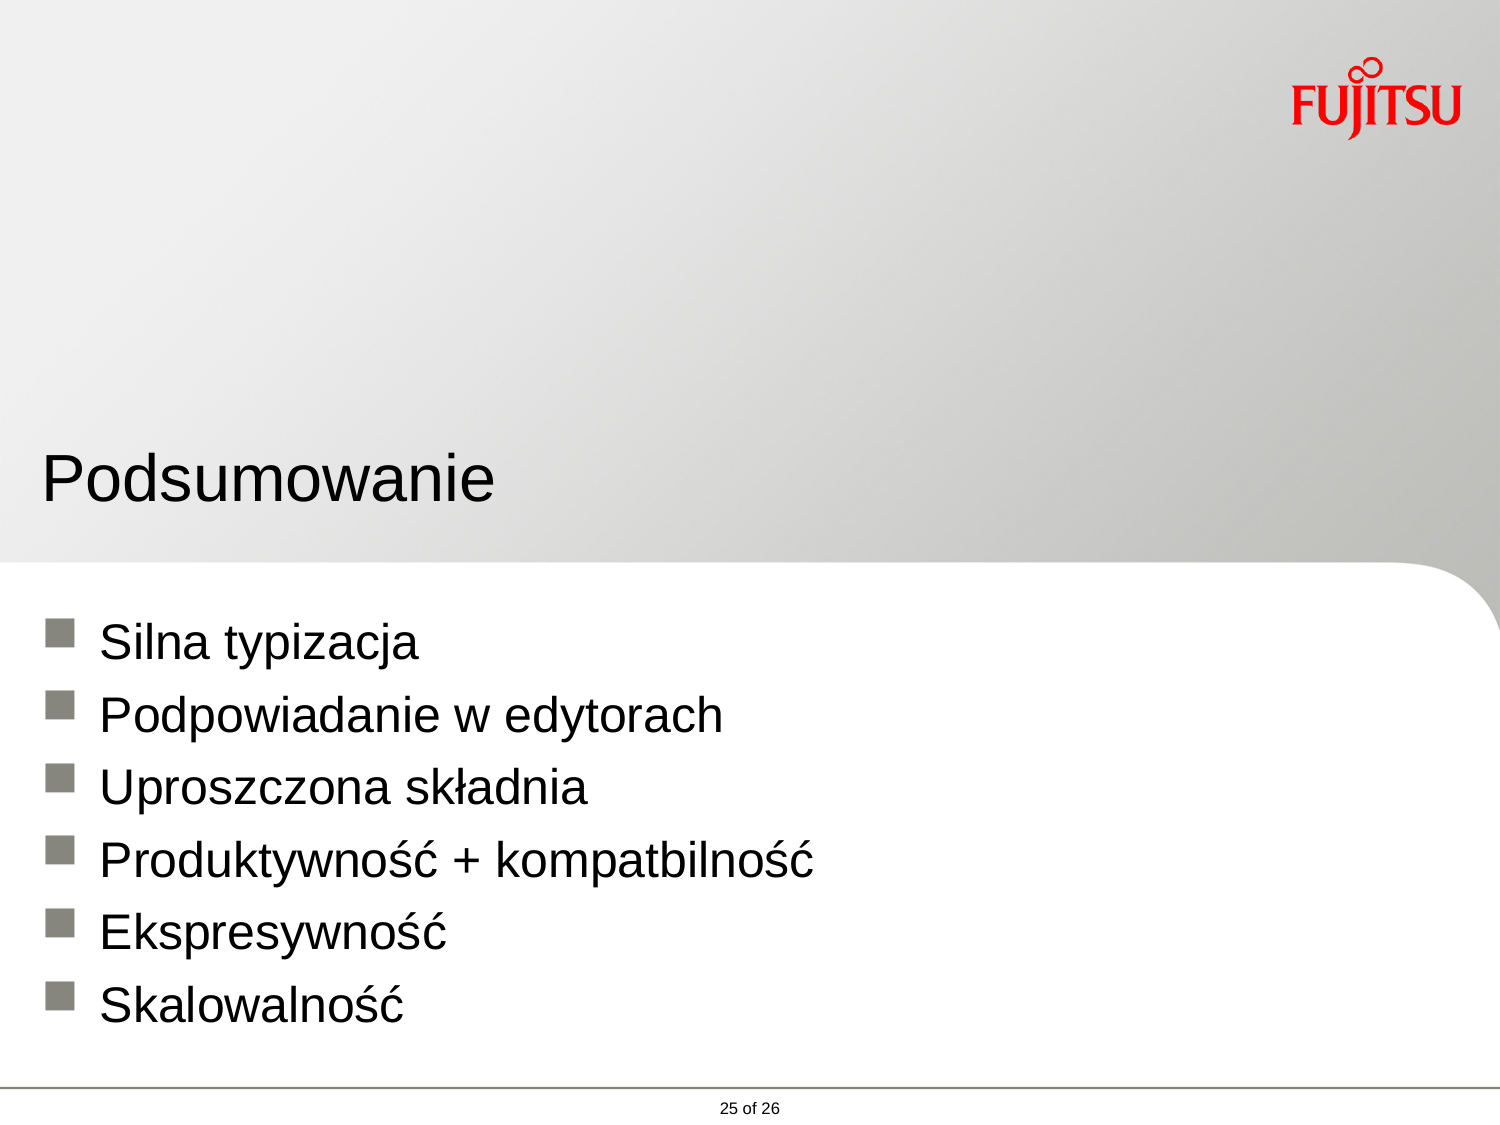

# Podsumowanie
Silna typizacja
Podpowiadanie w edytorach
Uproszczona składnia
Produktywność + kompatbilność
Ekspresywność
Skalowalność